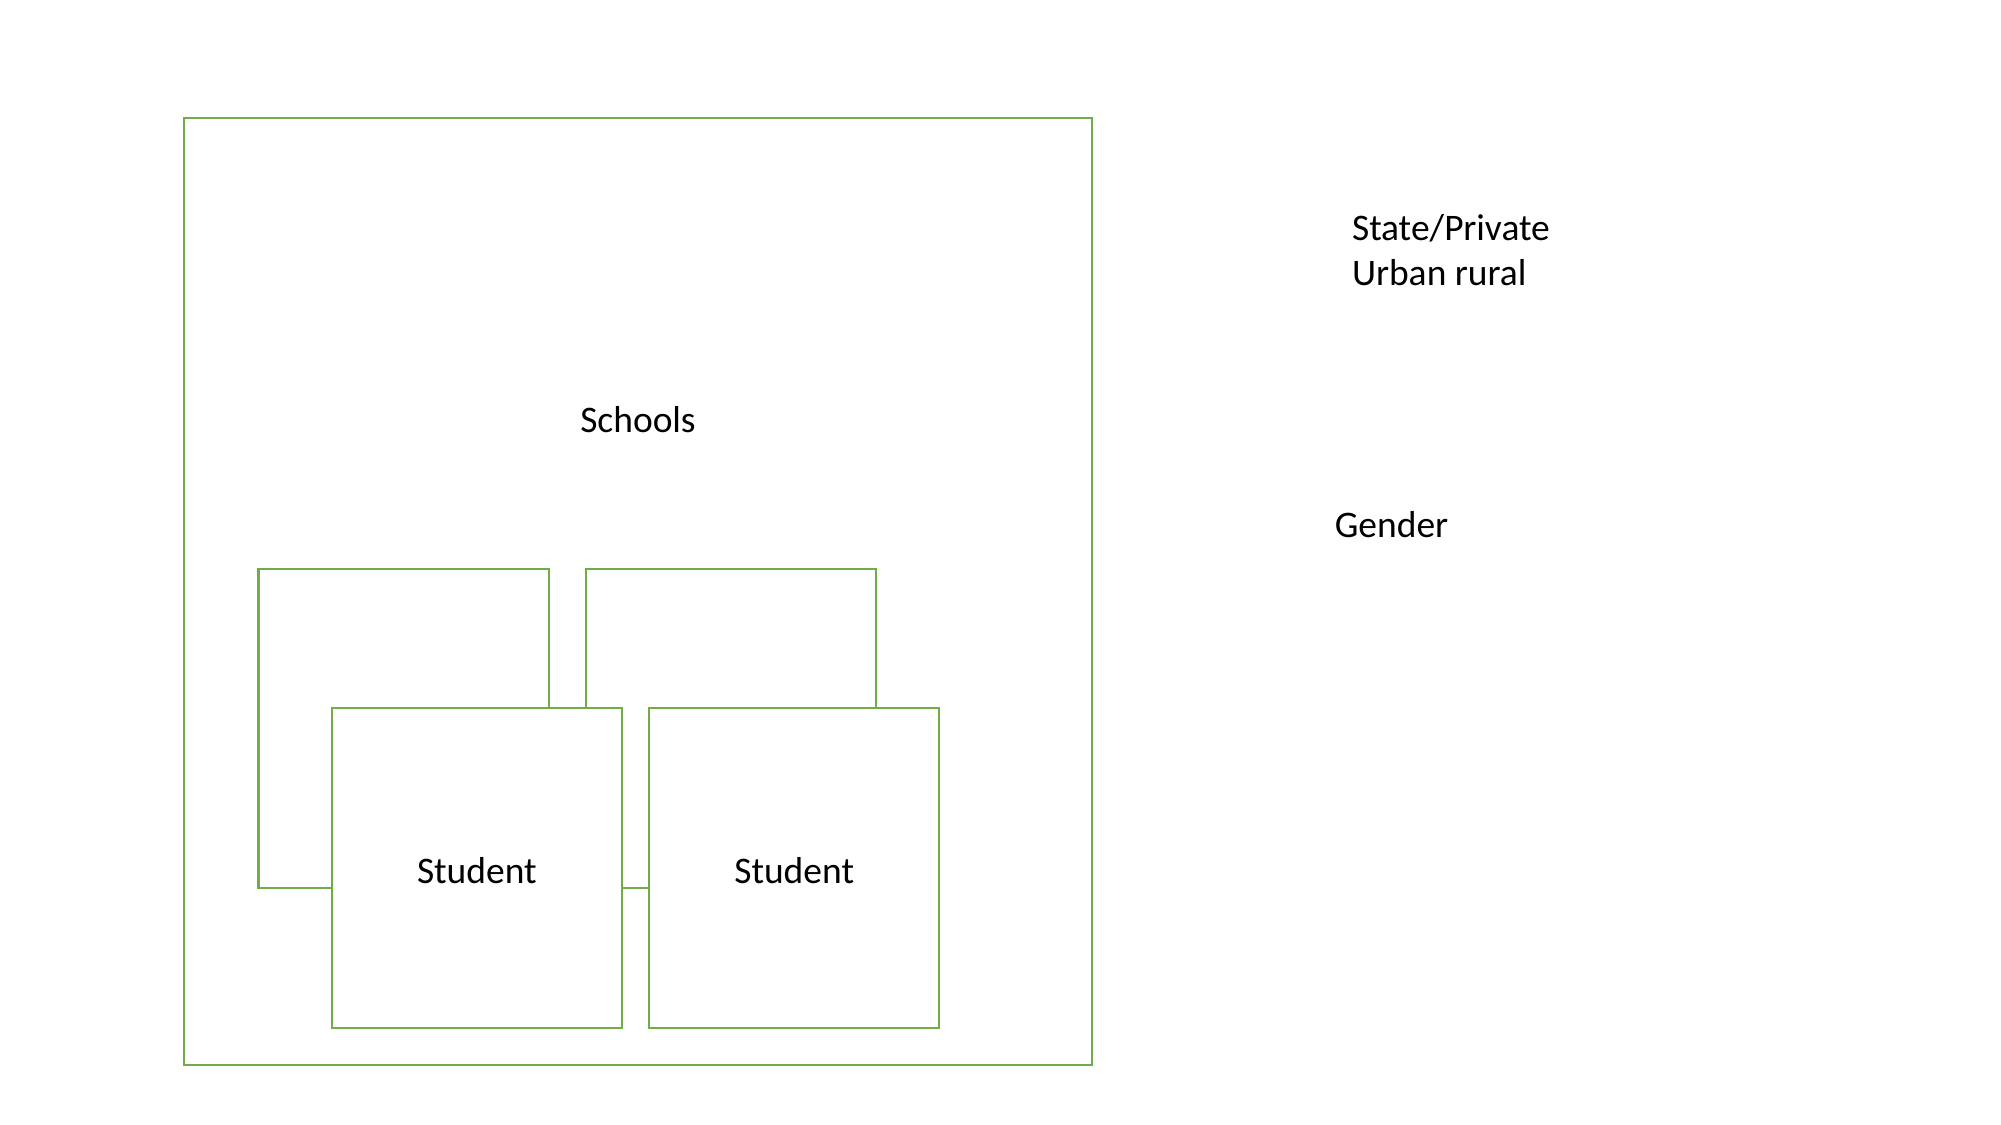

Schools
State/Private
Urban rural

Gender
Student
Student
Student
Student